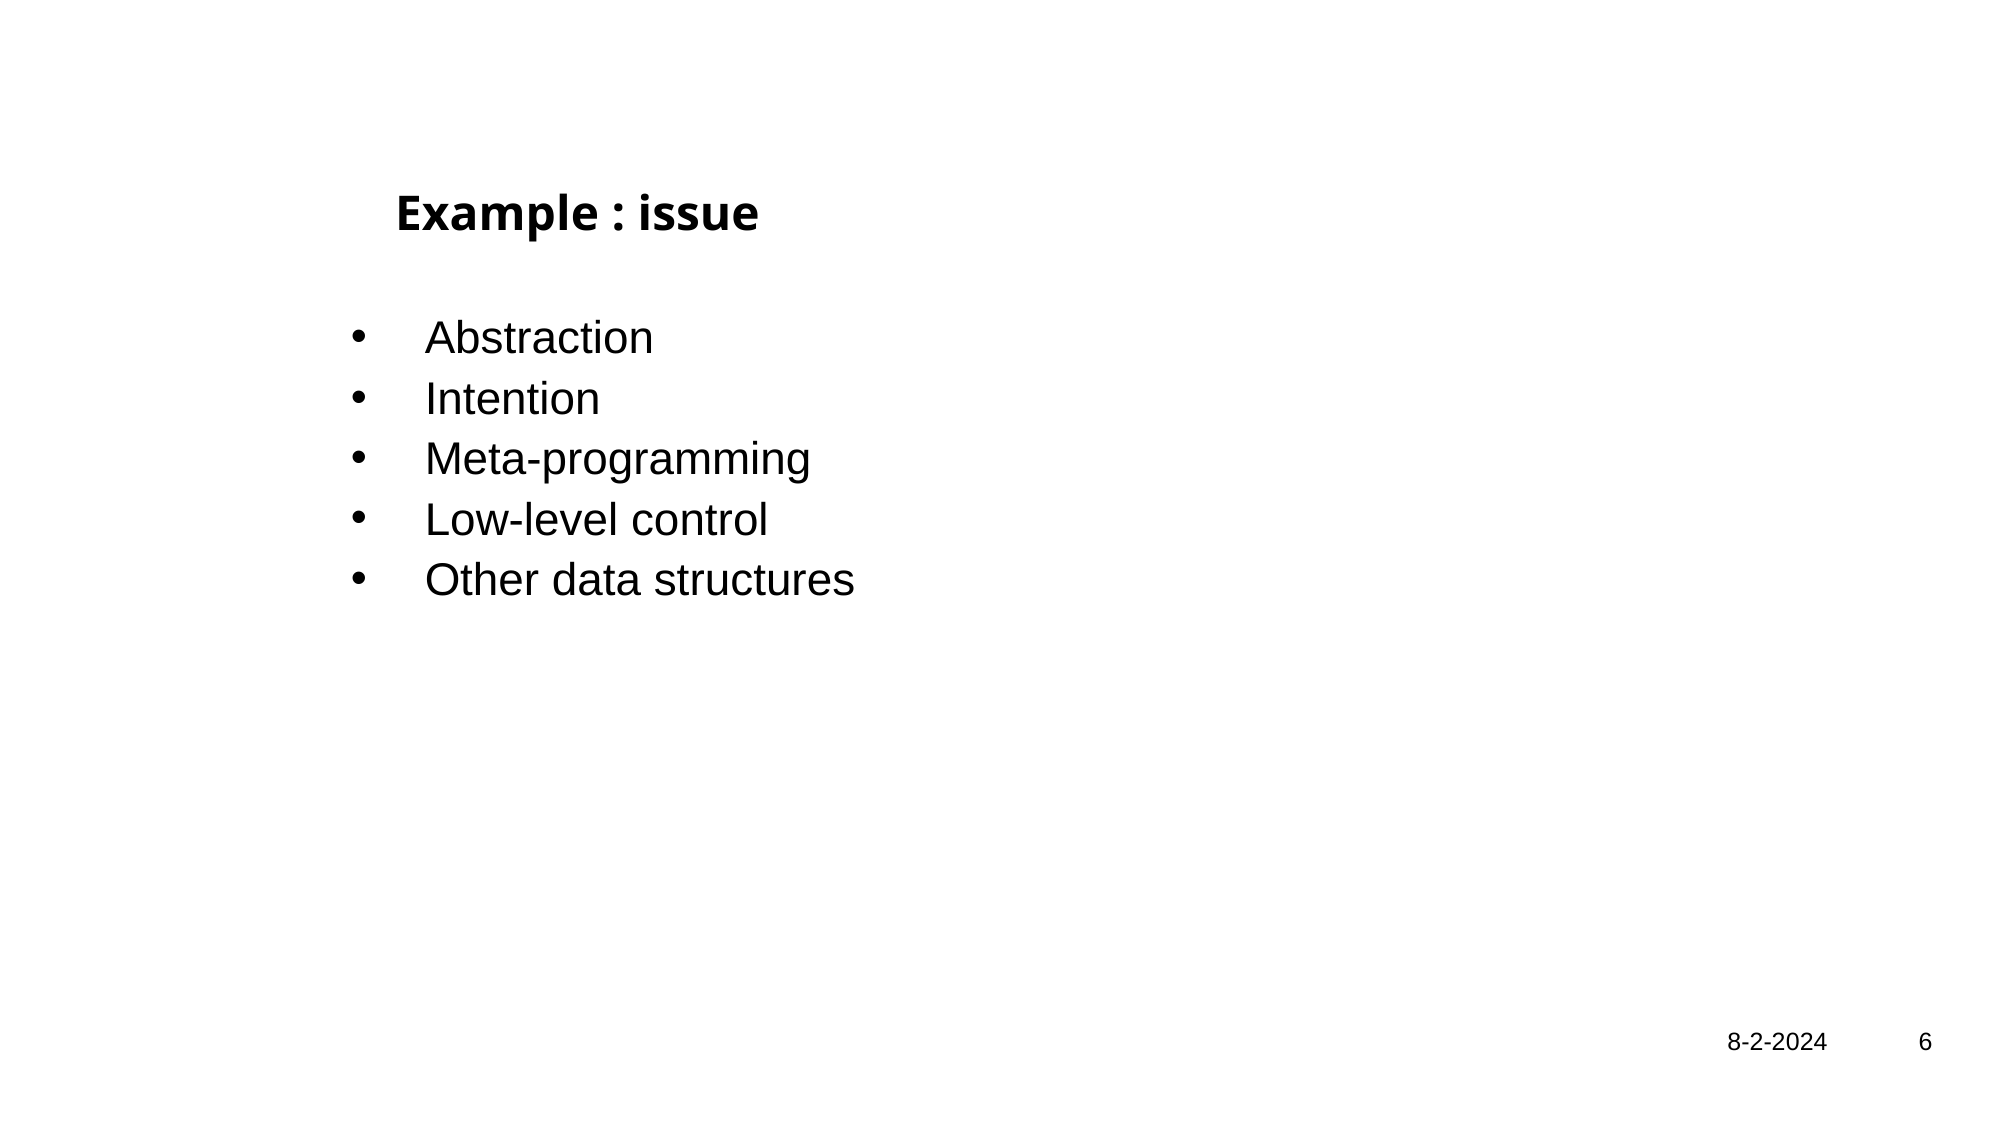

# Example : issue
Abstraction
Intention
Meta-programming
Low-level control
Other data structures
6
8-2-2024